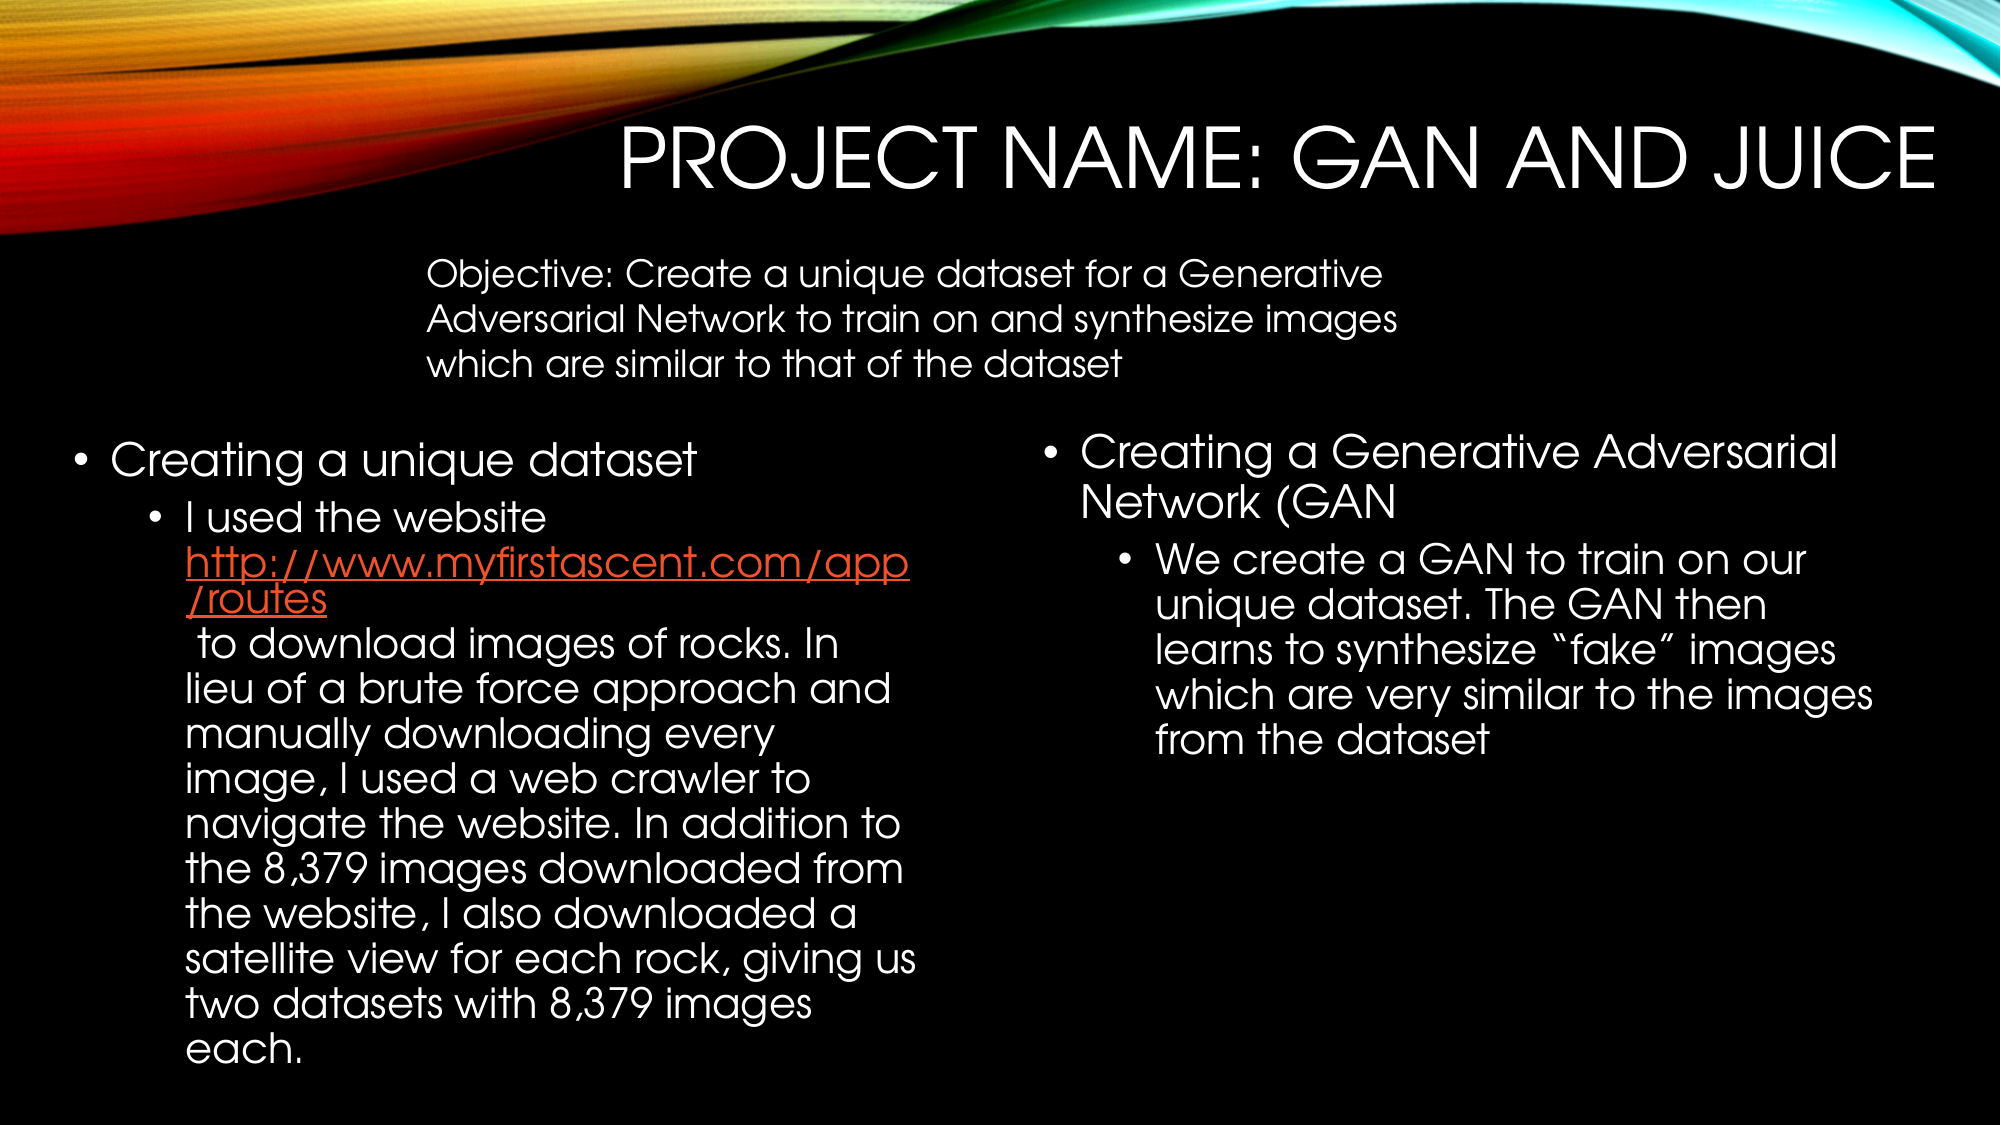

# Project name: Gan and juice
Objective: Create a unique dataset for a Generative Adversarial Network to train on and synthesize images which are similar to that of the dataset
Creating a Generative Adversarial Network (GAN
We create a GAN to train on our unique dataset. The GAN then learns to synthesize “fake” images which are very similar to the images from the dataset
Creating a unique dataset
I used the website http://www.myfirstascent.com/app/routes to download images of rocks. In lieu of a brute force approach and manually downloading every image, I used a web crawler to navigate the website. In addition to the 8,379 images downloaded from the website, I also downloaded a satellite view for each rock, giving us two datasets with 8,379 images each.